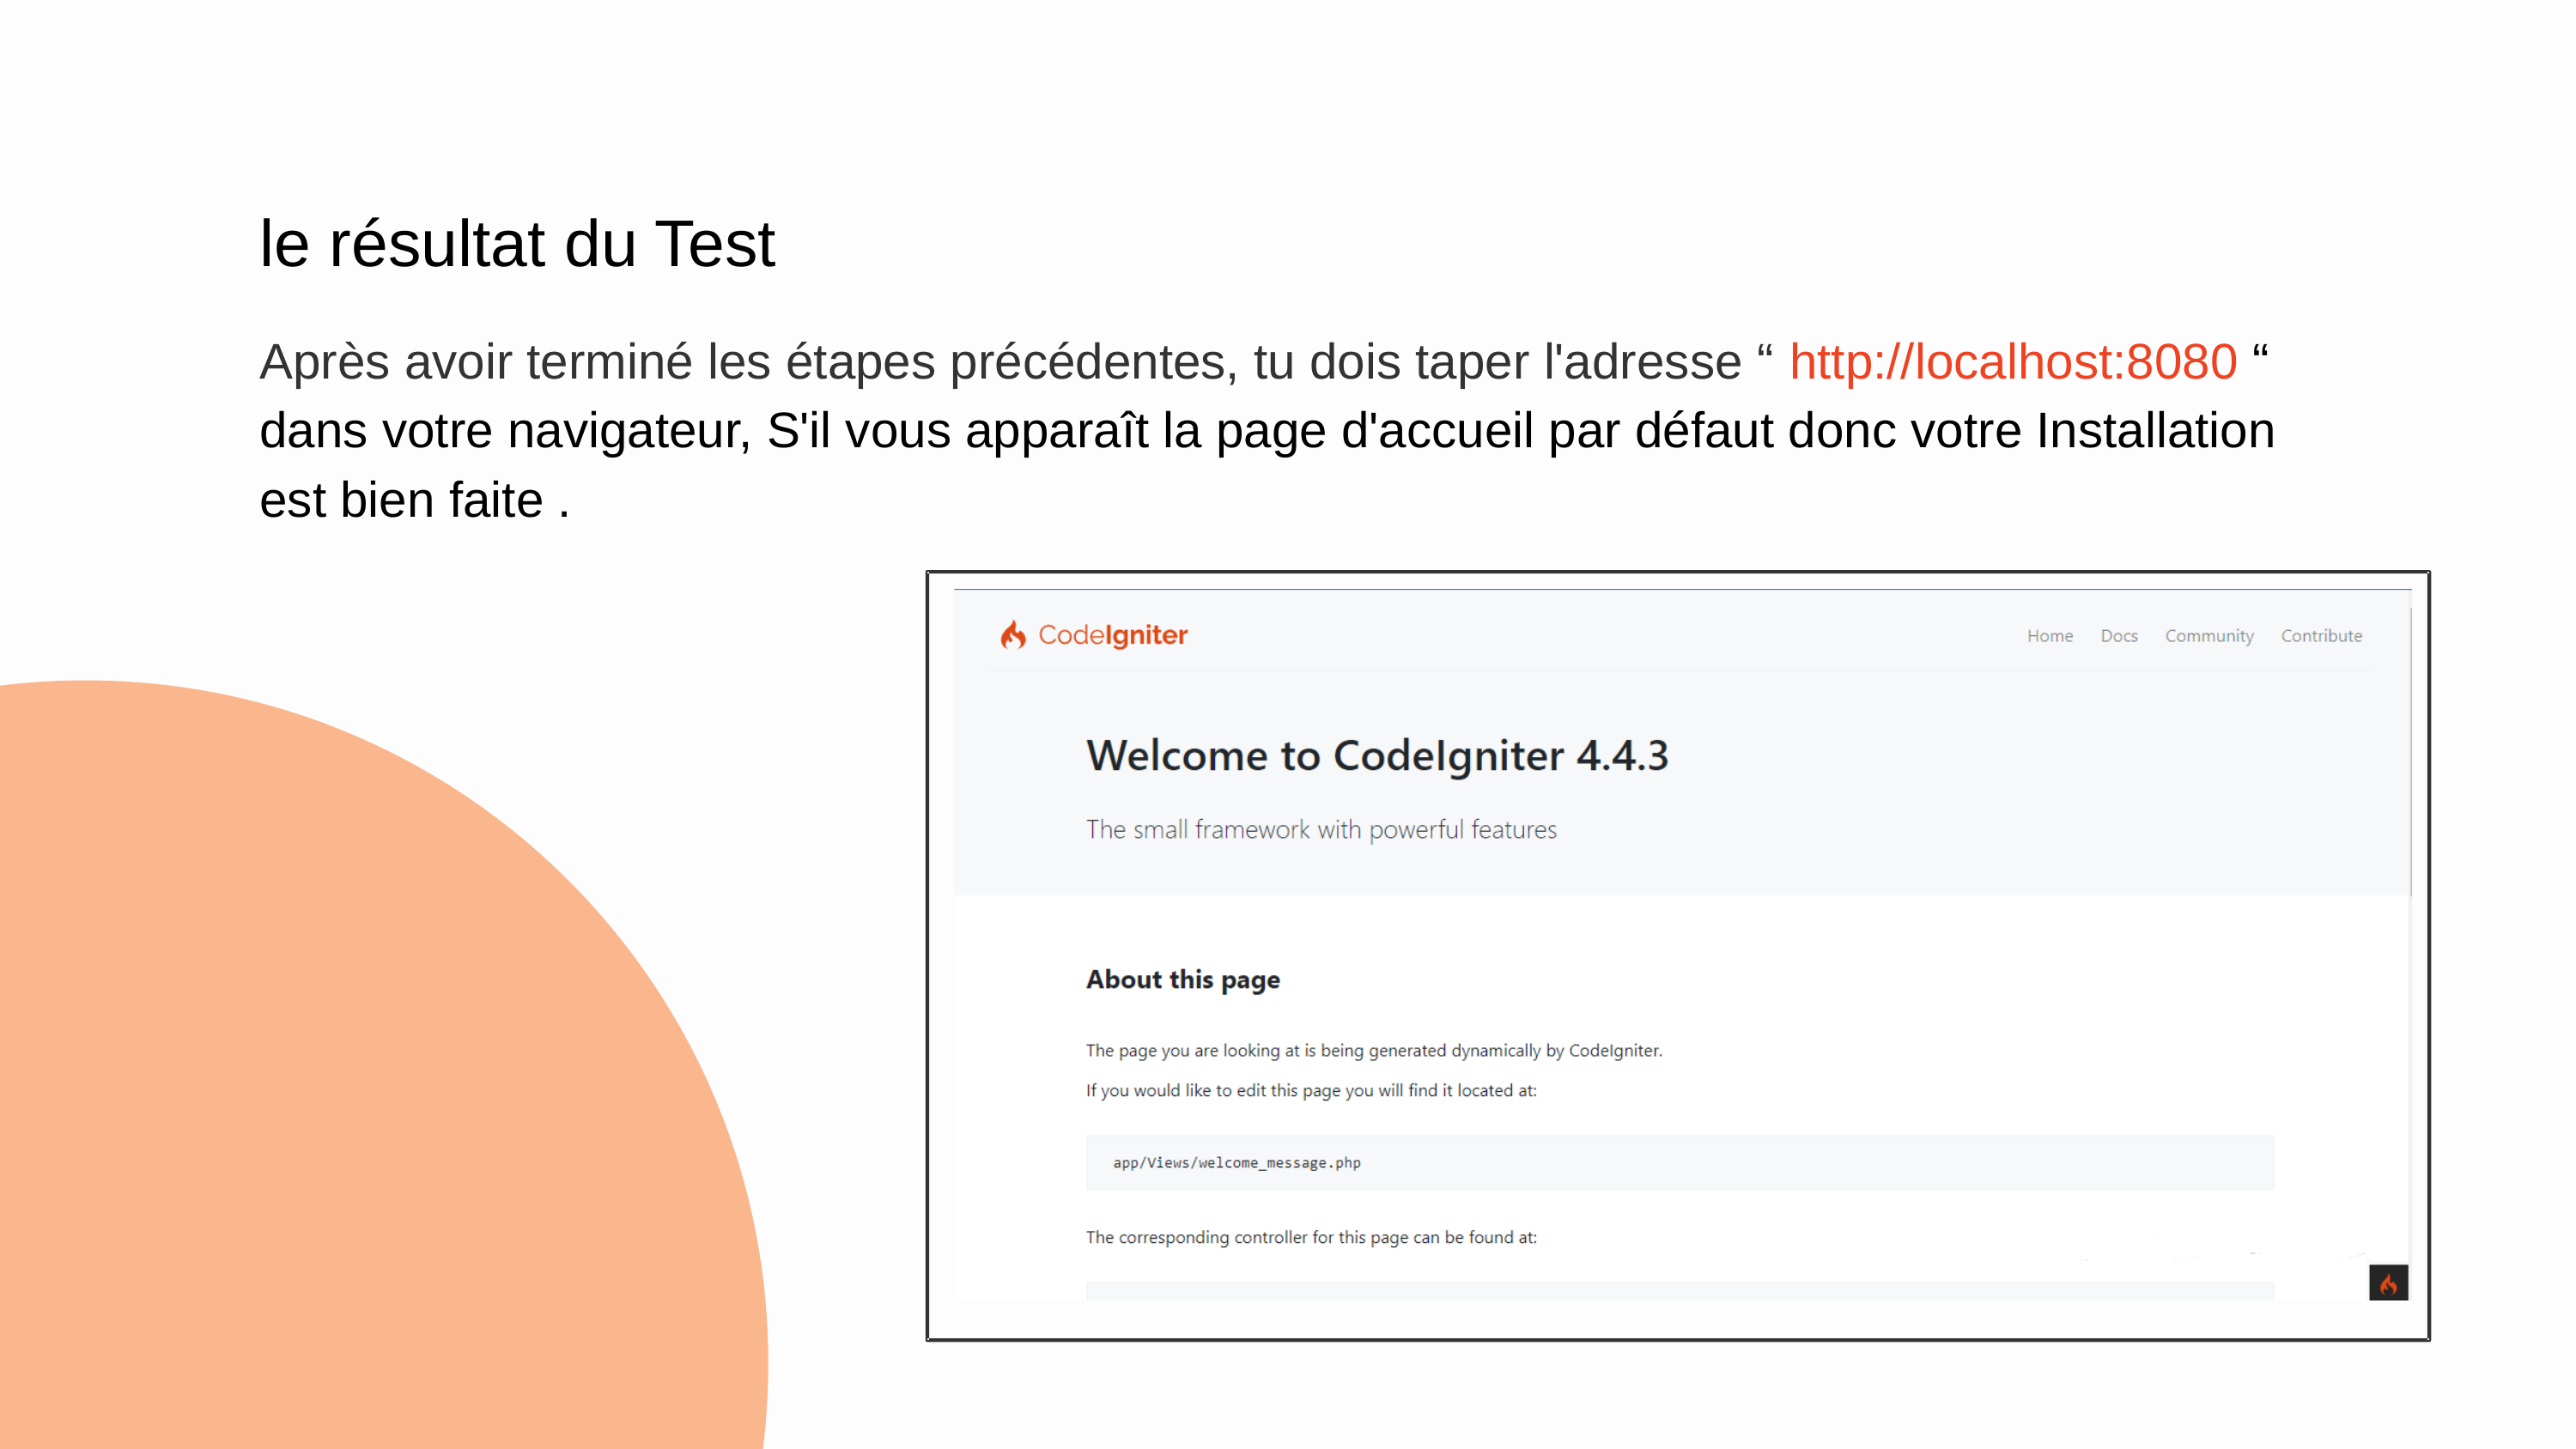

le résultat du Test
Après avoir terminé les étapes précédentes, tu dois taper l'adresse “ http://localhost:8080 “
dans votre navigateur, S'il vous apparaît la page d'accueil par défaut donc votre Installation est bien faite .